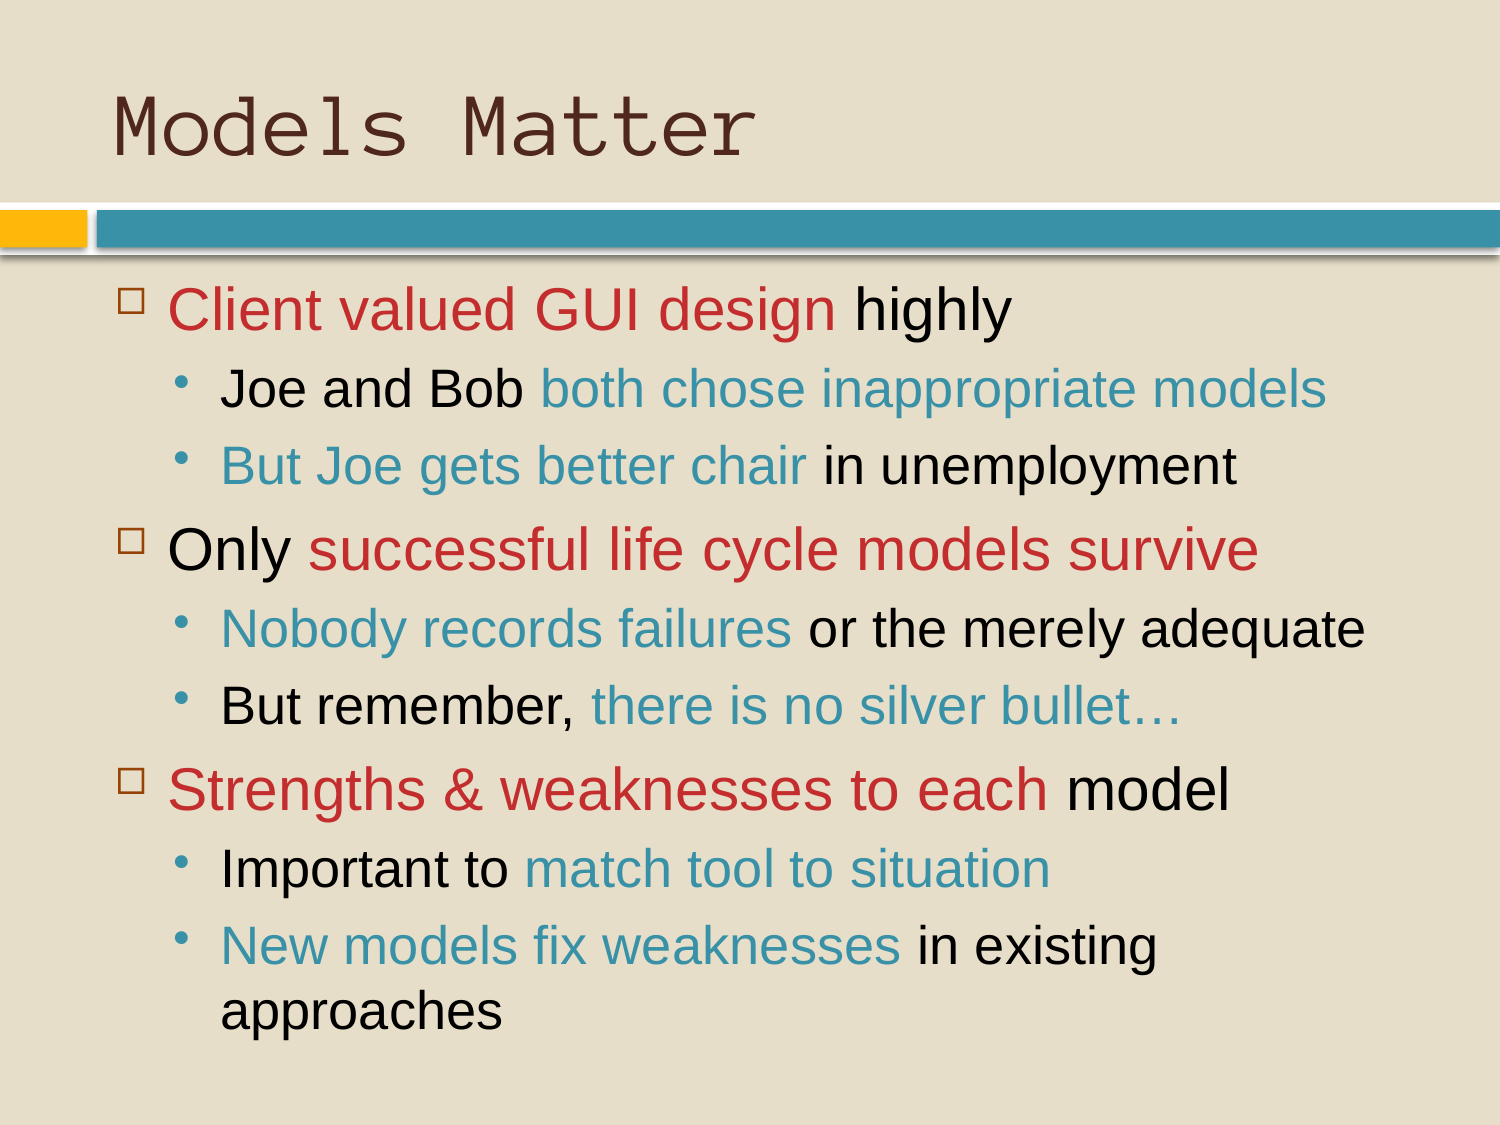

# Models Matter
Client valued GUI design highly
Joe and Bob both chose inappropriate models
But Joe gets better chair in unemployment
Only successful life cycle models survive
Nobody records failures or the merely adequate
But remember, there is no silver bullet…
Strengths & weaknesses to each model
Important to match tool to situation
New models fix weaknesses in existing approaches